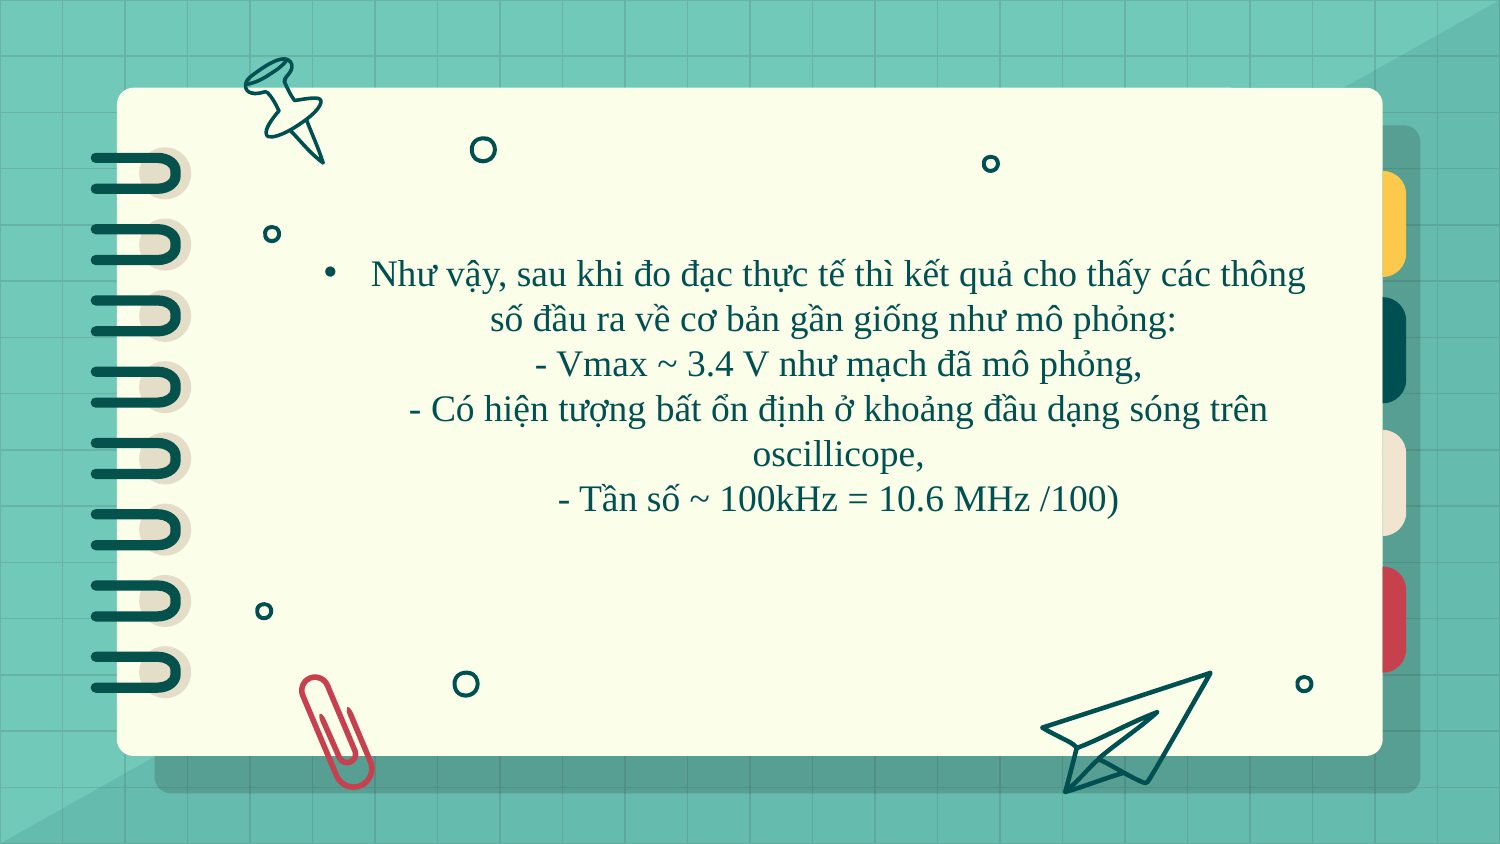

Như vậy, sau khi đo đạc thực tế thì kết quả cho thấy các thông số đầu ra về cơ bản gần giống như mô phỏng:
- Vmax ~ 3.4 V như mạch đã mô phỏng,
- Có hiện tượng bất ổn định ở khoảng đầu dạng sóng trên oscillicope,
- Tần số ~ 100kHz = 10.6 MHz /100)